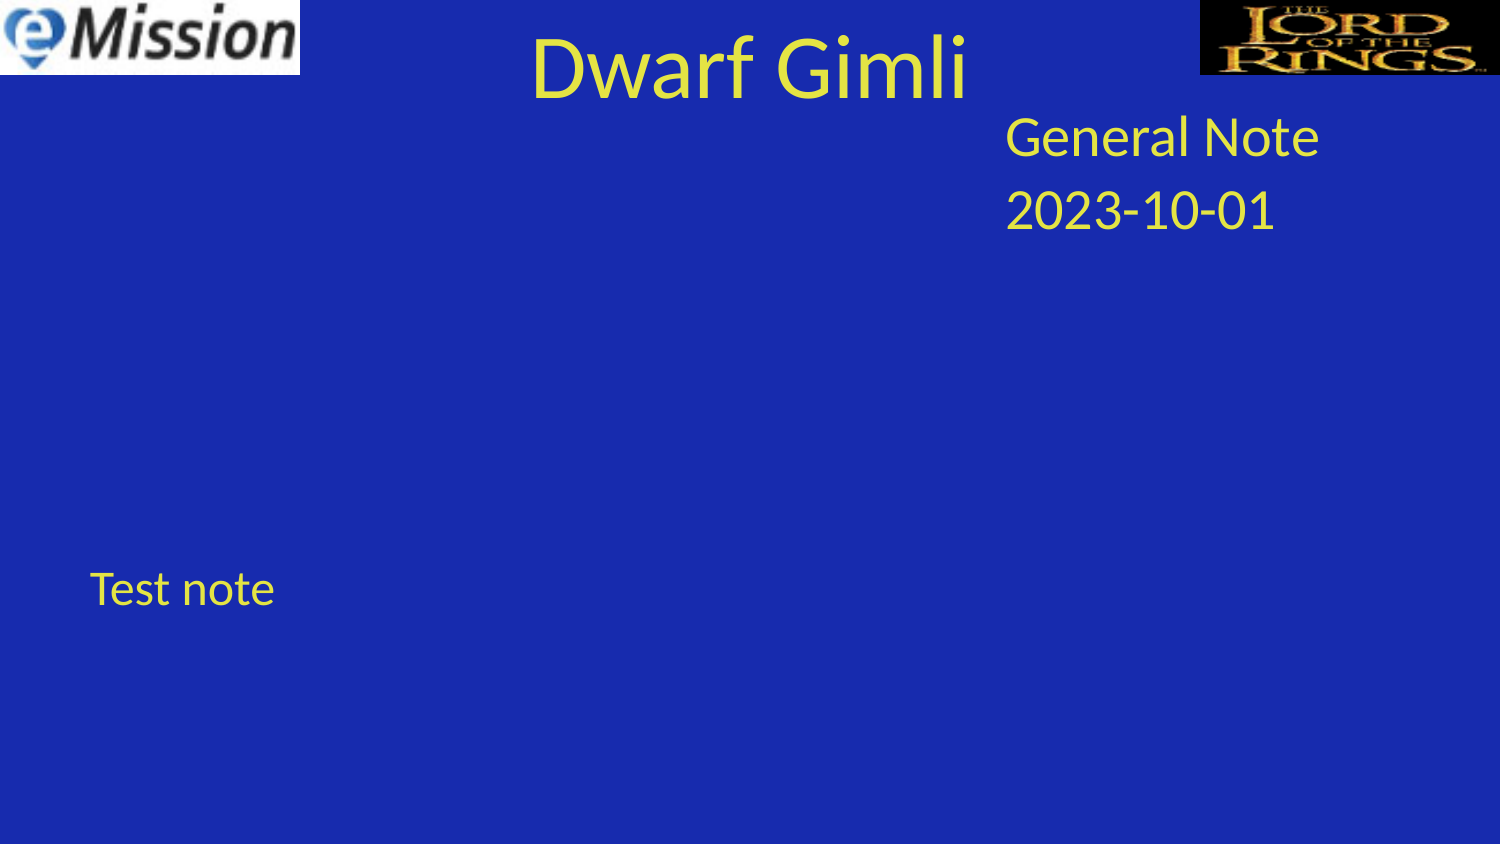

Dwarf Gimli
| General Note |
| --- |
| 2023-10-01 |
Test note